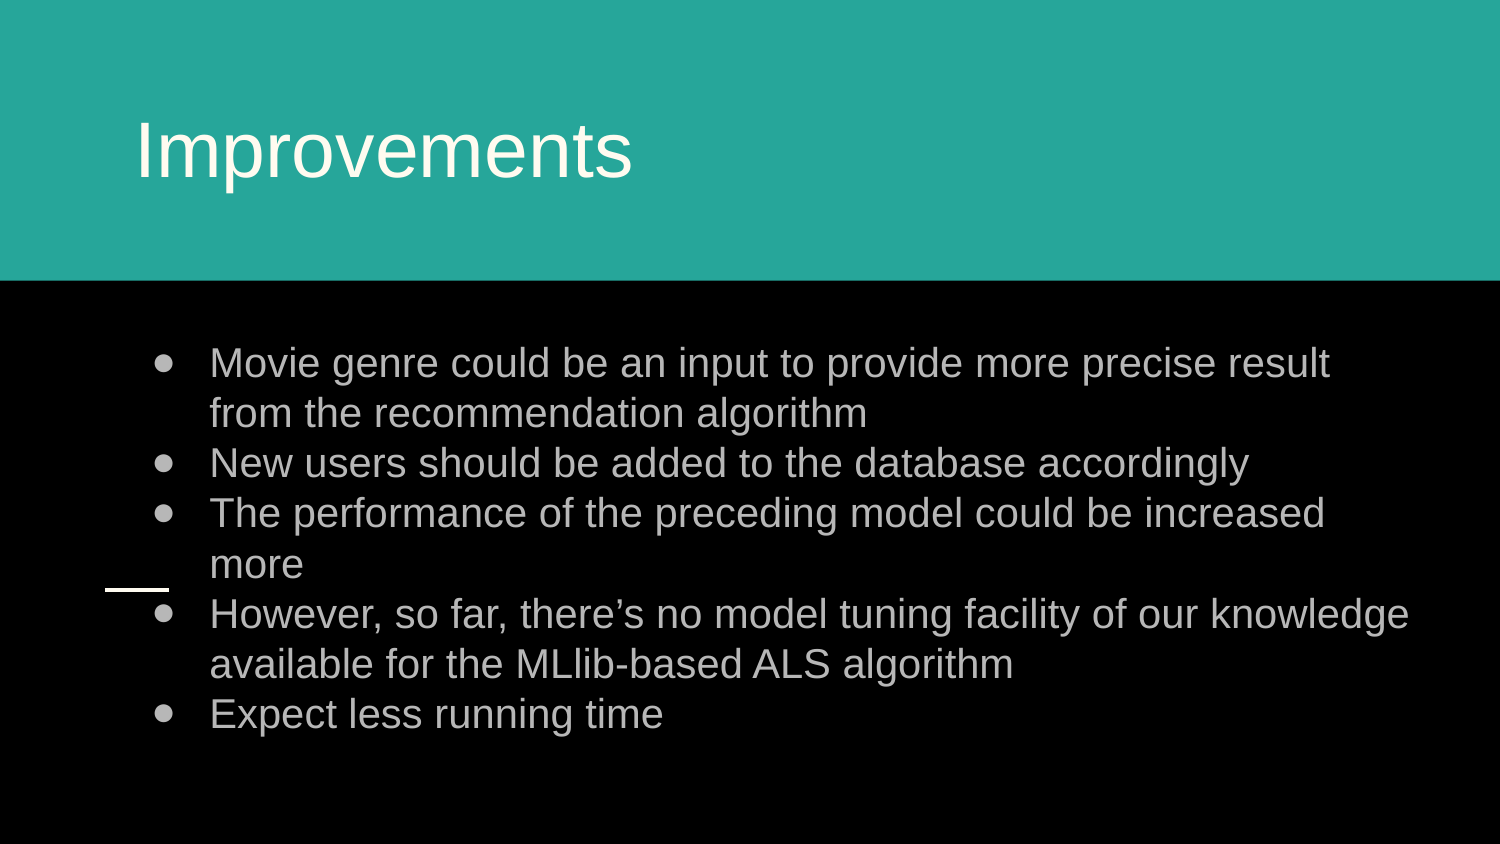

# Improvements
Movie genre could be an input to provide more precise result from the recommendation algorithm
New users should be added to the database accordingly
The performance of the preceding model could be increased more
However, so far, there’s no model tuning facility of our knowledge available for the MLlib-based ALS algorithm
Expect less running time